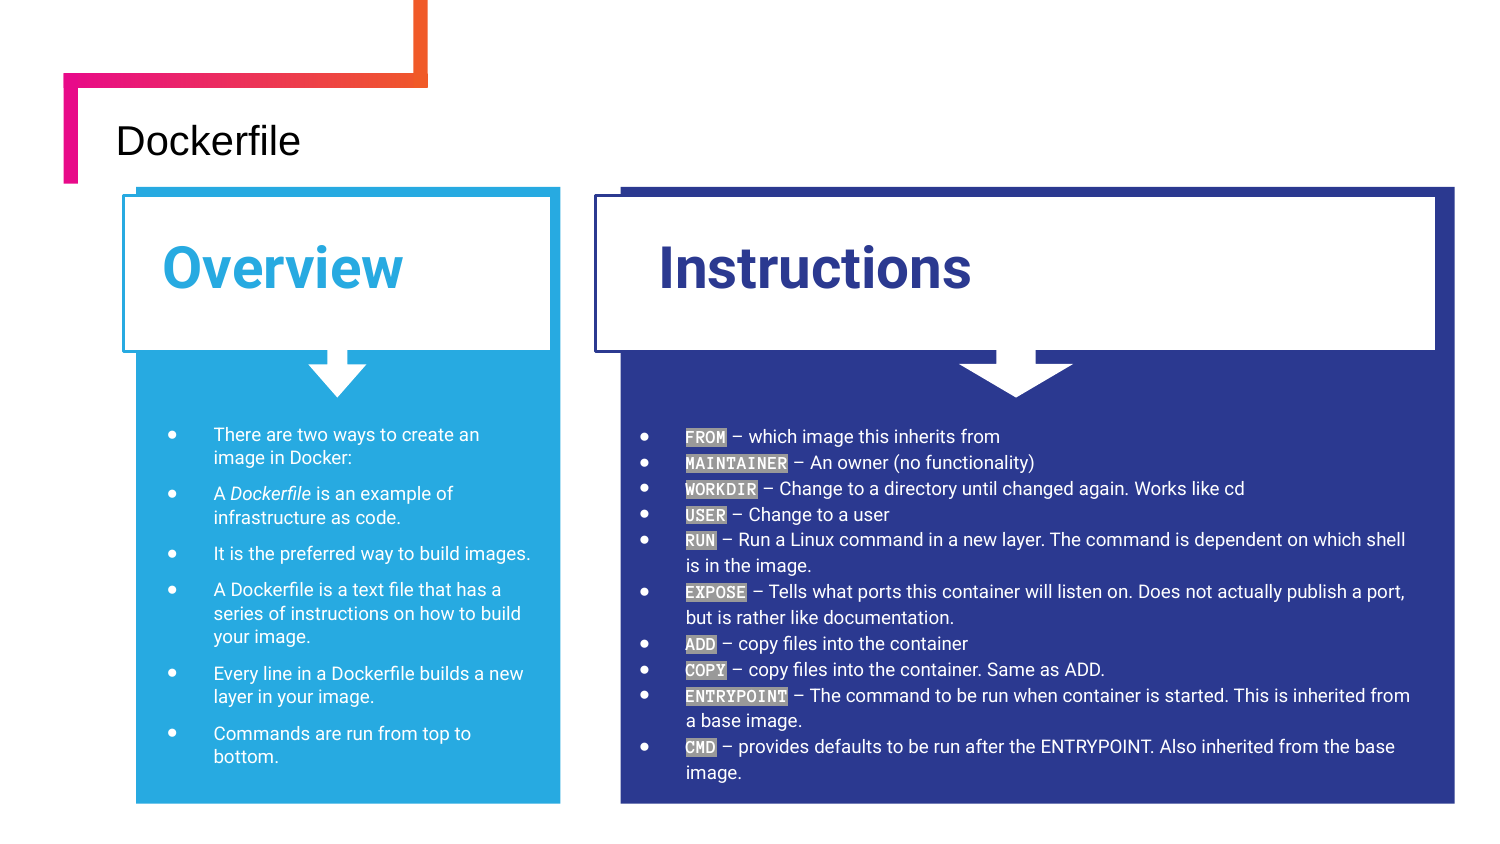

# Dockerfile

Overview

There are two ways to create an image in Docker:
A Dockerfile is an example of infrastructure as code.
It is the preferred way to build images.
A Dockerfile is a text file that has a series of instructions on how to build your image.
Every line in a Dockerfile builds a new layer in your image.
Commands are run from top to bottom.

Instructions

FROM – which image this inherits from
MAINTAINER – An owner (no functionality)
WORKDIR – Change to a directory until changed again. Works like cd
USER – Change to a user
RUN – Run a Linux command in a new layer. The command is dependent on which shell is in the image.
EXPOSE – Tells what ports this container will listen on. Does not actually publish a port, but is rather like documentation.
ADD – copy files into the container
COPY – copy files into the container. Same as ADD.
ENTRYPOINT – The command to be run when container is started. This is inherited from a base image.
CMD – provides defaults to be run after the ENTRYPOINT. Also inherited from the base image.